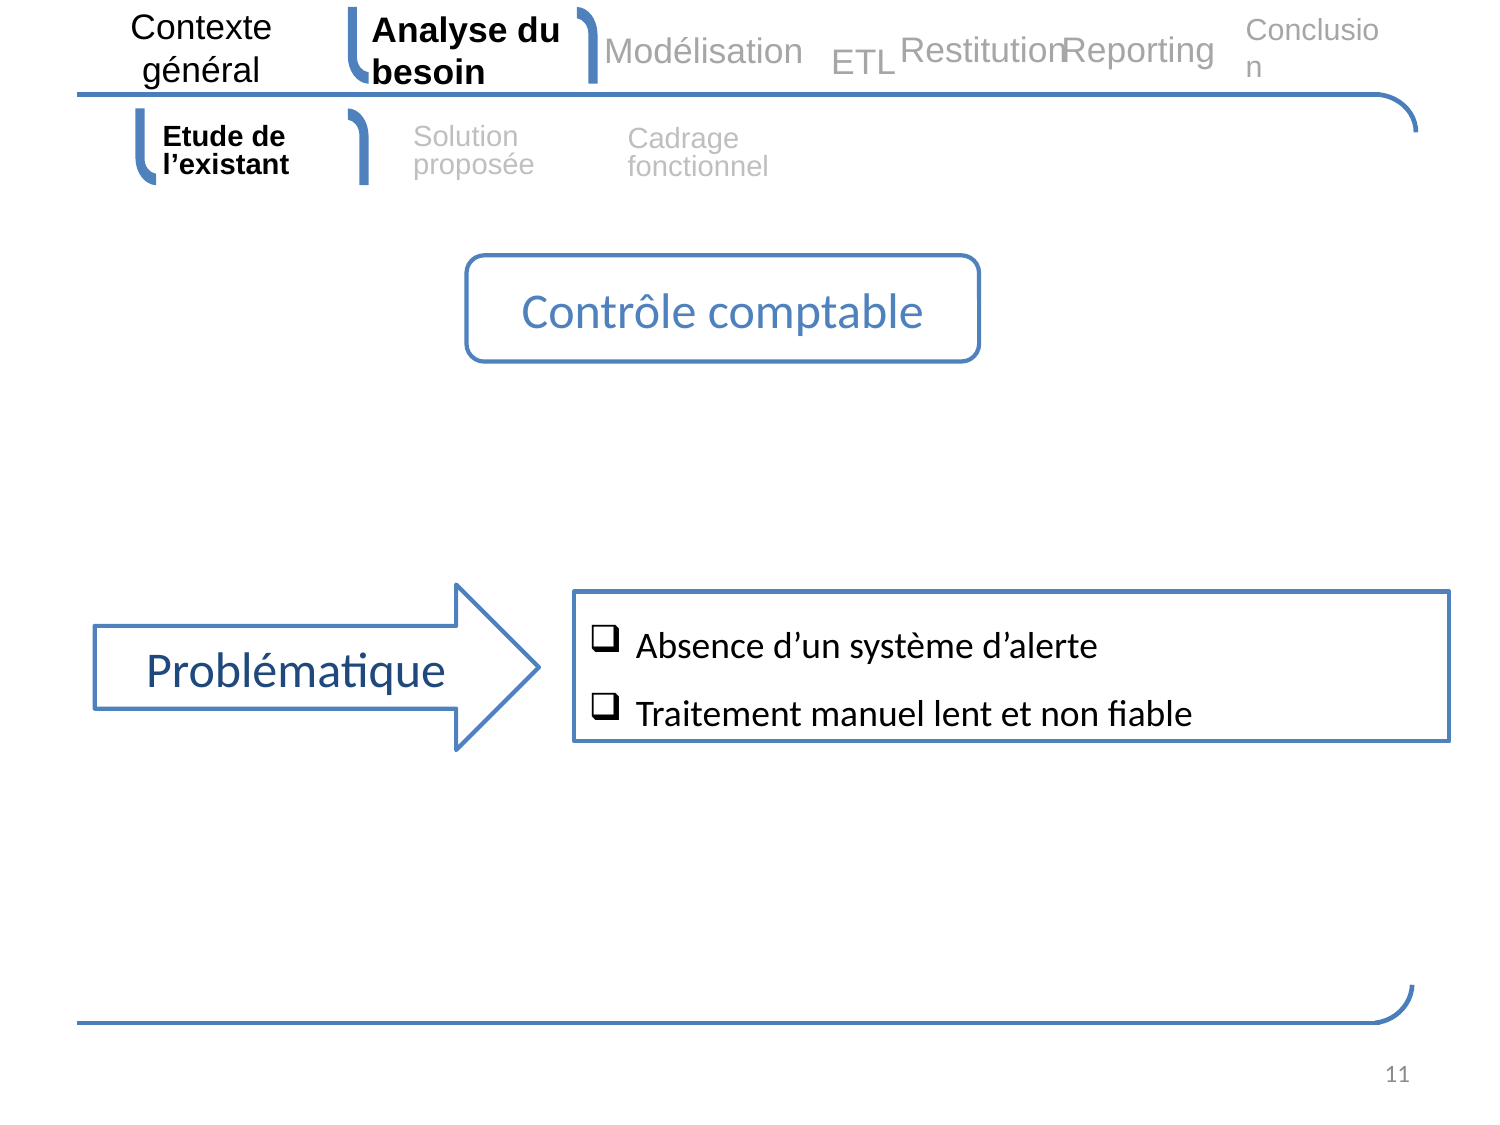

Conclusion
Restitution
Reporting
Analyse du besoin
Modélisation
Contexte général
ETL

Etude de l’existant
Solution proposée
Cadrage fonctionnel
Contrôle comptable
Problématique
Absence d’un système d’alerte
Traitement manuel lent et non fiable

11